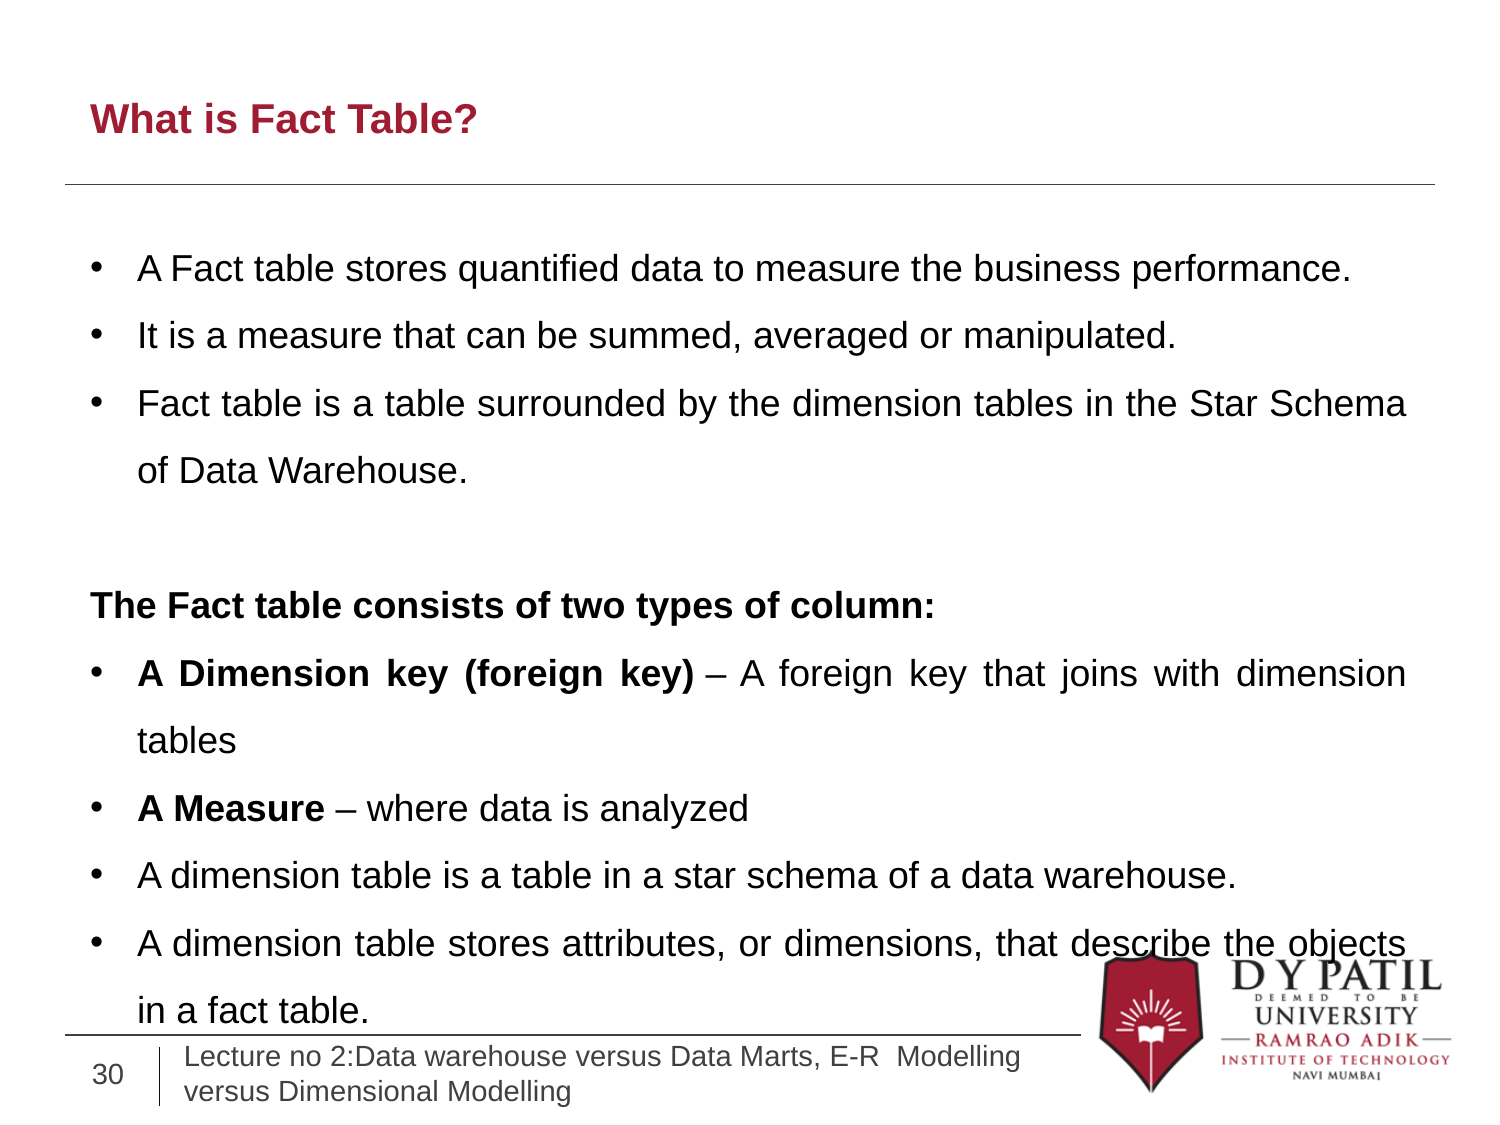

# What is Fact Table?
A Fact table stores quantified data to measure the business performance.
It is a measure that can be summed, averaged or manipulated.
Fact table is a table surrounded by the dimension tables in the Star Schema of Data Warehouse.

The Fact table consists of two types of column:
A Dimension key (foreign key) – A foreign key that joins with dimension tables
A Measure – where data is analyzed
A dimension table is a table in a star schema of a data warehouse.
A dimension table stores attributes, or dimensions, that describe the objects in a fact table.

30

Lecture no 2:Data warehouse versus Data Marts, E-R  Modelling versus Dimensional Modelling